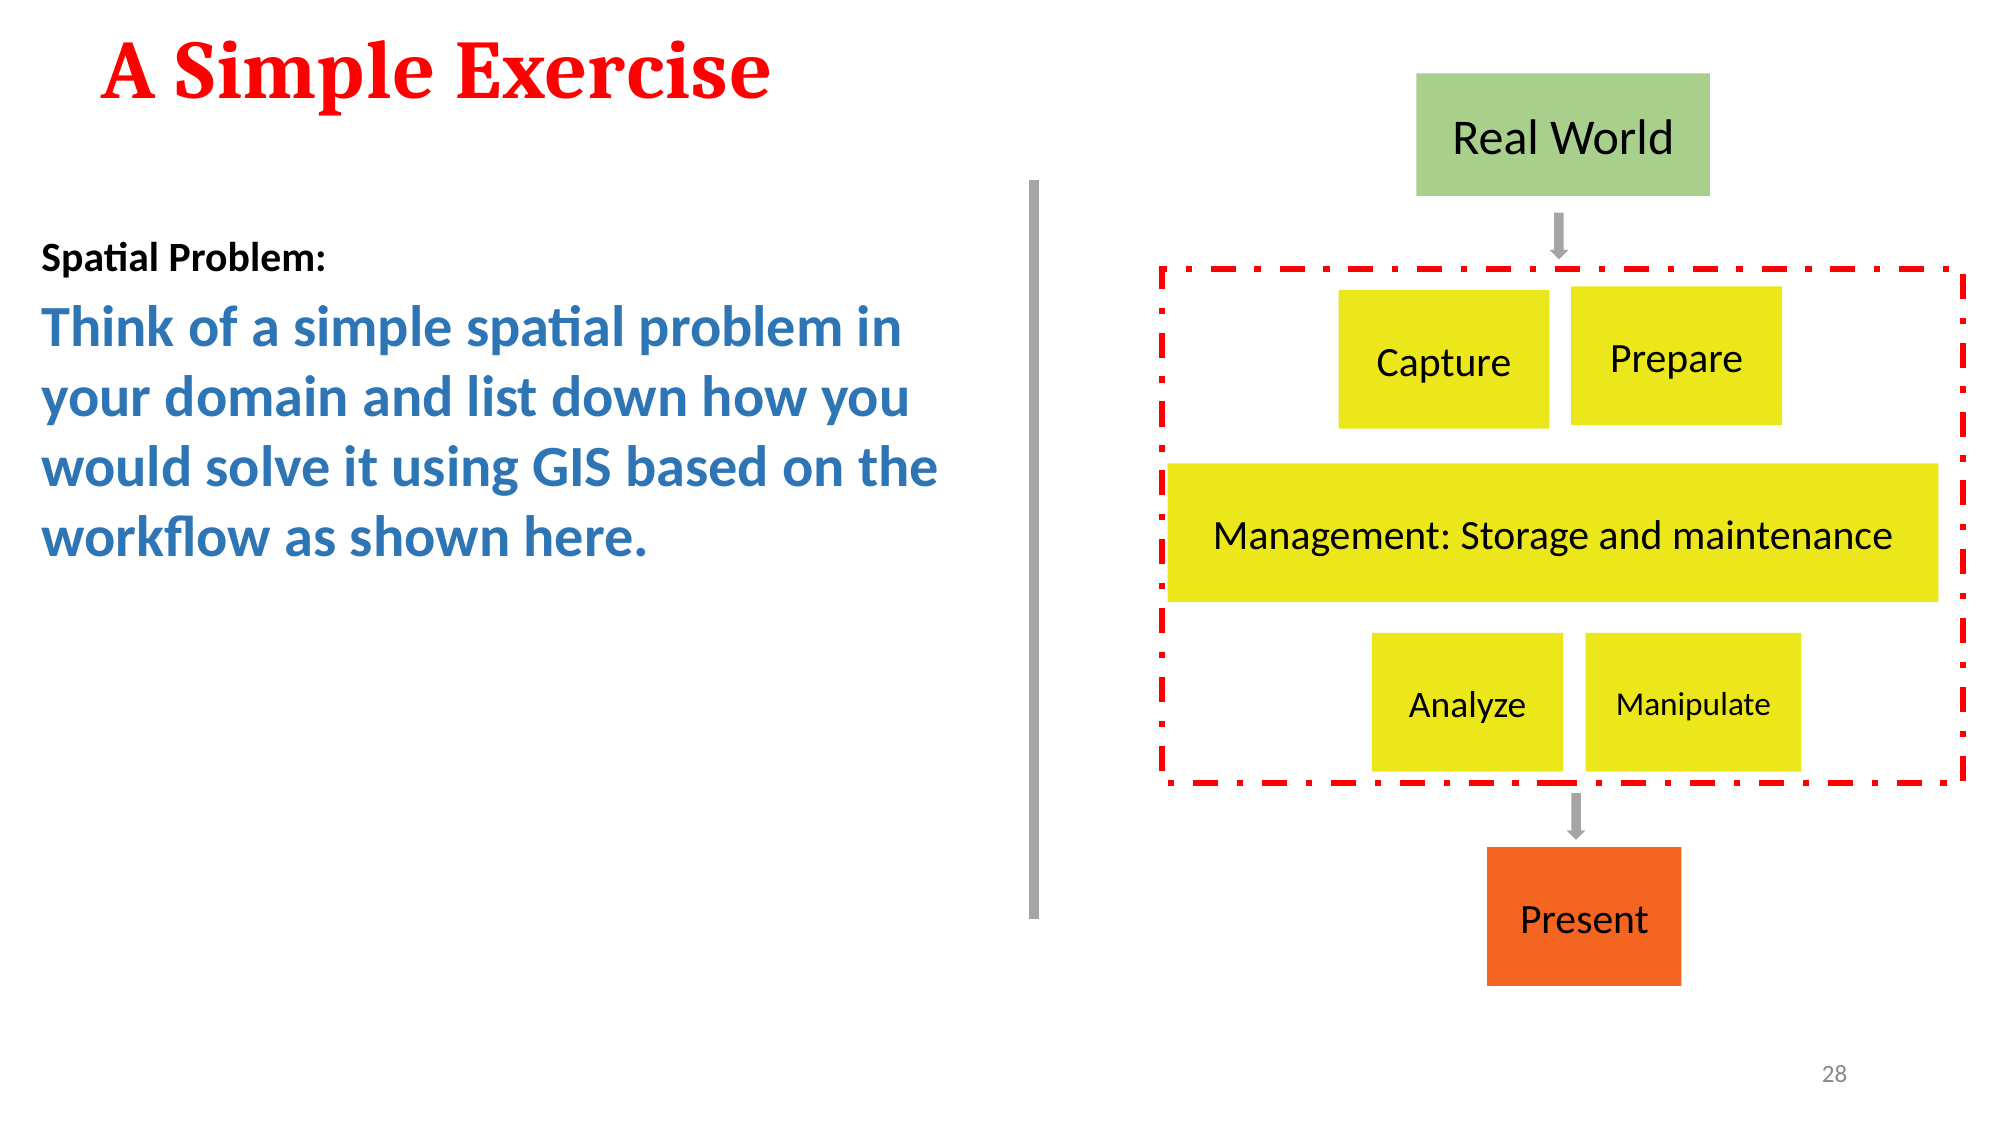

# A Simple Exercise
Real World

Prepare
Capture
Management: Storage and maintenance
Analyze
Manipulate

Present
Spatial Problem:
Think of a simple spatial problem in your domain and list down how you would solve it using GIS based on the workflow as shown here.
28